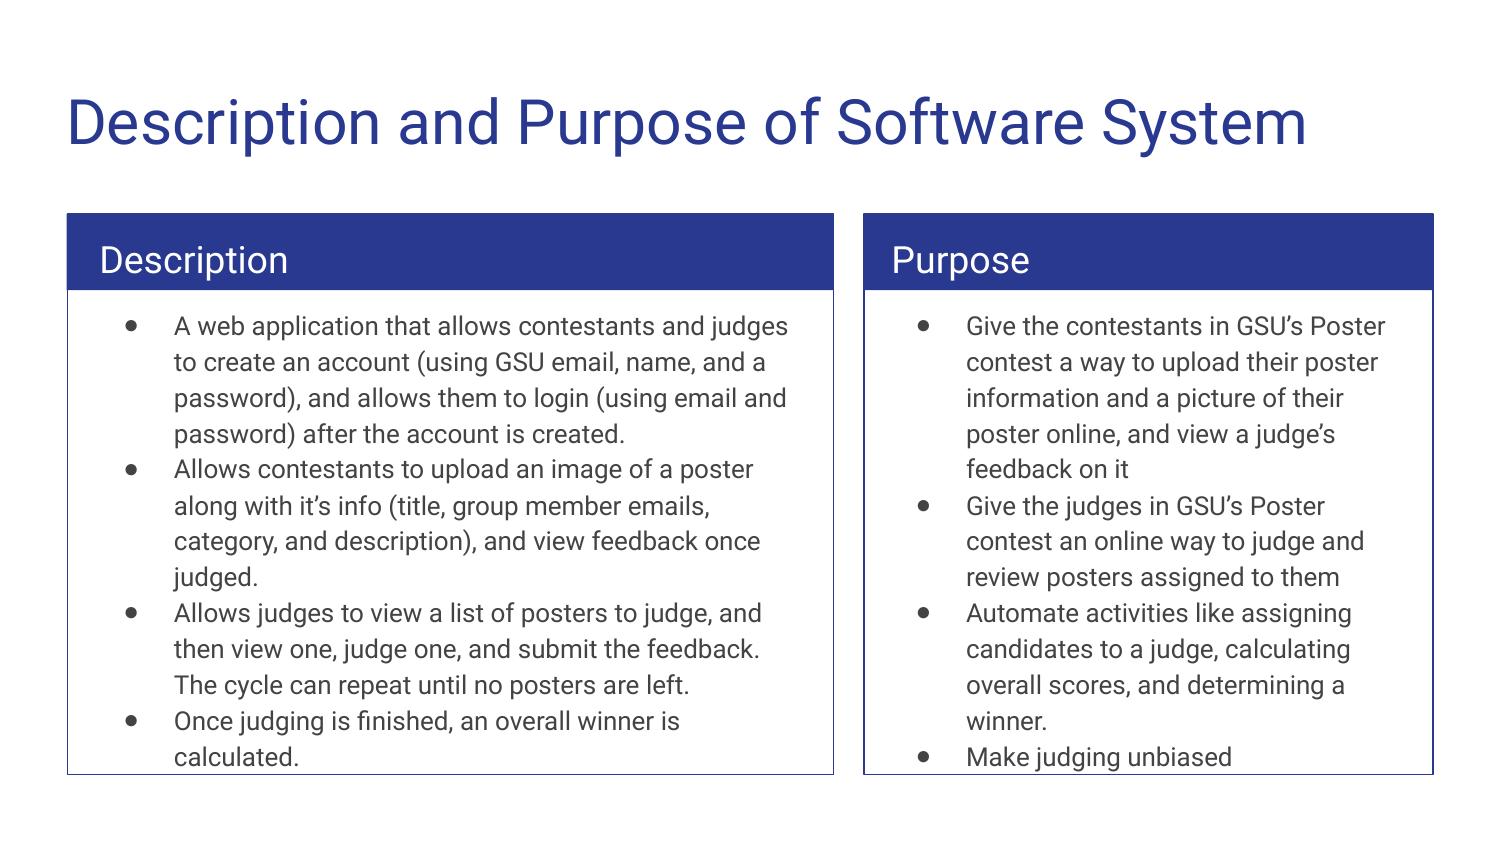

# Description and Purpose of Software System

Description

Purpose
A web application that allows contestants and judges to create an account (using GSU email, name, and a password), and allows them to login (using email and password) after the account is created.
Allows contestants to upload an image of a poster along with it’s info (title, group member emails, category, and description), and view feedback once judged.
Allows judges to view a list of posters to judge, and then view one, judge one, and submit the feedback. The cycle can repeat until no posters are left.
Once judging is finished, an overall winner is calculated.
Give the contestants in GSU’s Poster contest a way to upload their poster information and a picture of their poster online, and view a judge’s feedback on it
Give the judges in GSU’s Poster contest an online way to judge and review posters assigned to them
Automate activities like assigning candidates to a judge, calculating overall scores, and determining a winner.
Make judging unbiased